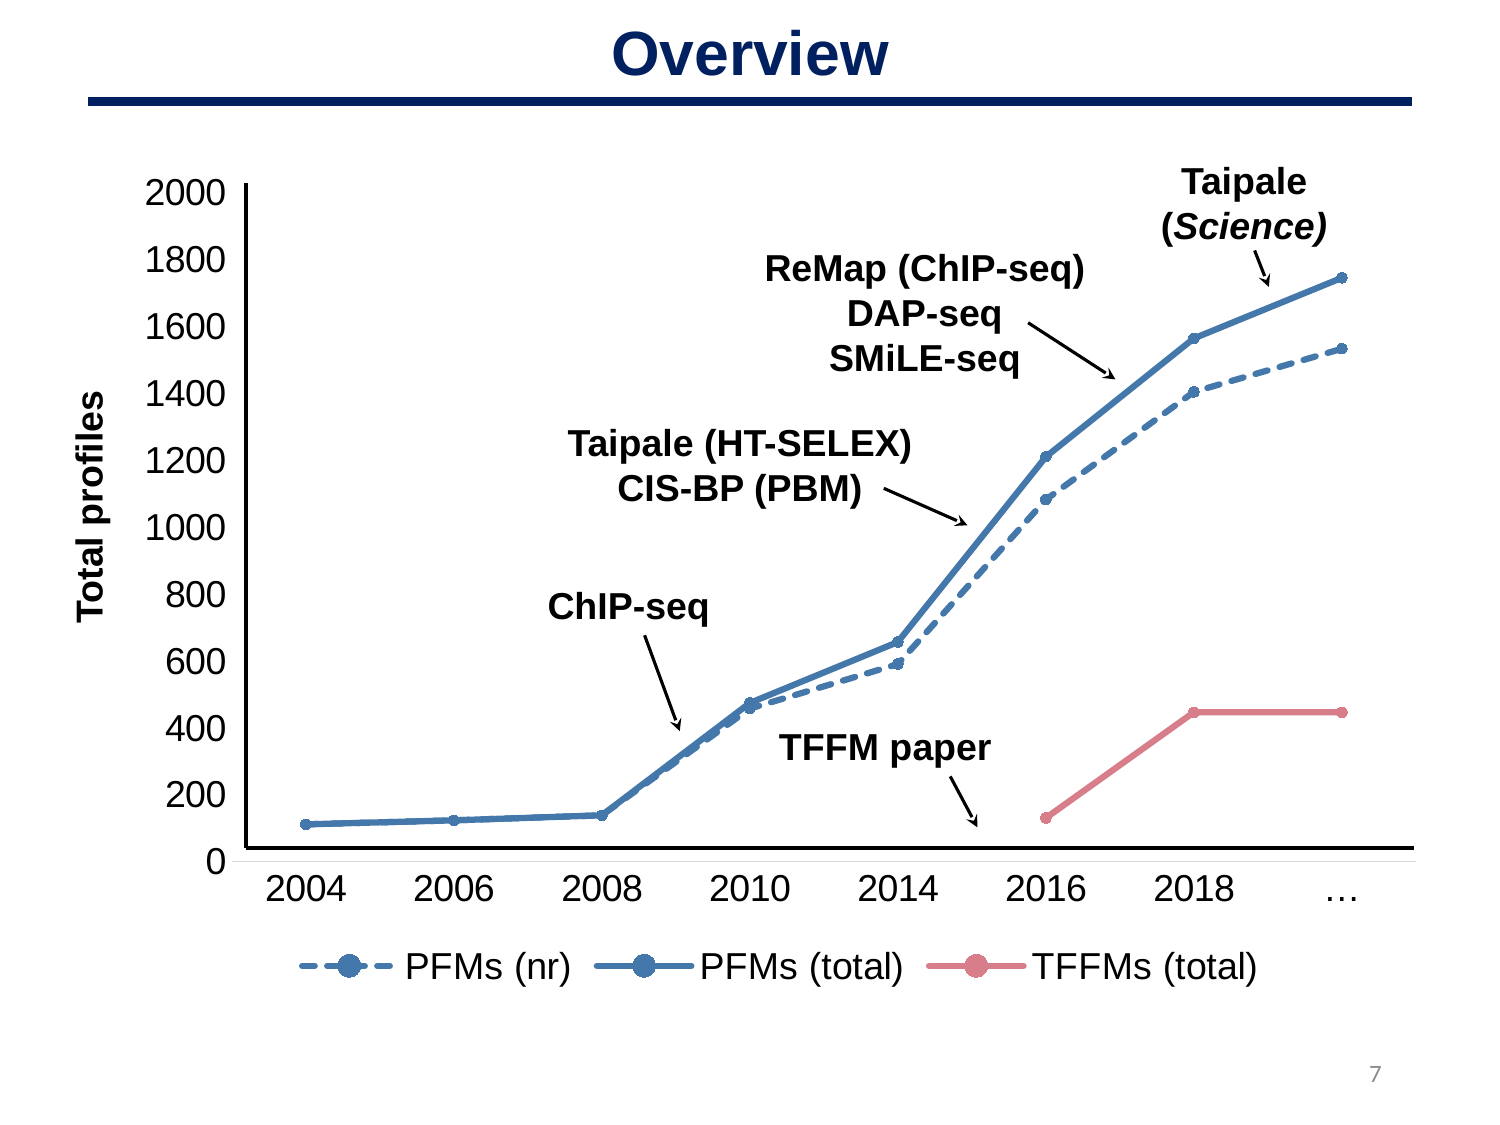

Overview
Taipale (Science)

### Chart

| Category | PFMs (nr) | PFMs (total) | TFFMs (total) |
|---|---|---|---|
| 2004 | 111.0 | 111.0 | None |
| 2006 | 123.0 | 123.0 | None |
| 2008 | 138.0 | 138.0 | None |
| 2010 | 457.0 | 474.0 | None |
| 2014 | 590.0 | 656.0 | None |
| 2016 | 1082.0 | 1210.0 | 130.0 |
| 2018 | 1404.0 | 1564.0 | 446.0 |
| … | 1533.0 | 1745.0 | 446.0 |
ReMap (ChIP-seq)
DAP-seq
SMiLE-seq
Taipale (HT-SELEX)
CIS-BP (PBM)
Total profiles
ChIP-seq
TFFM paper
7